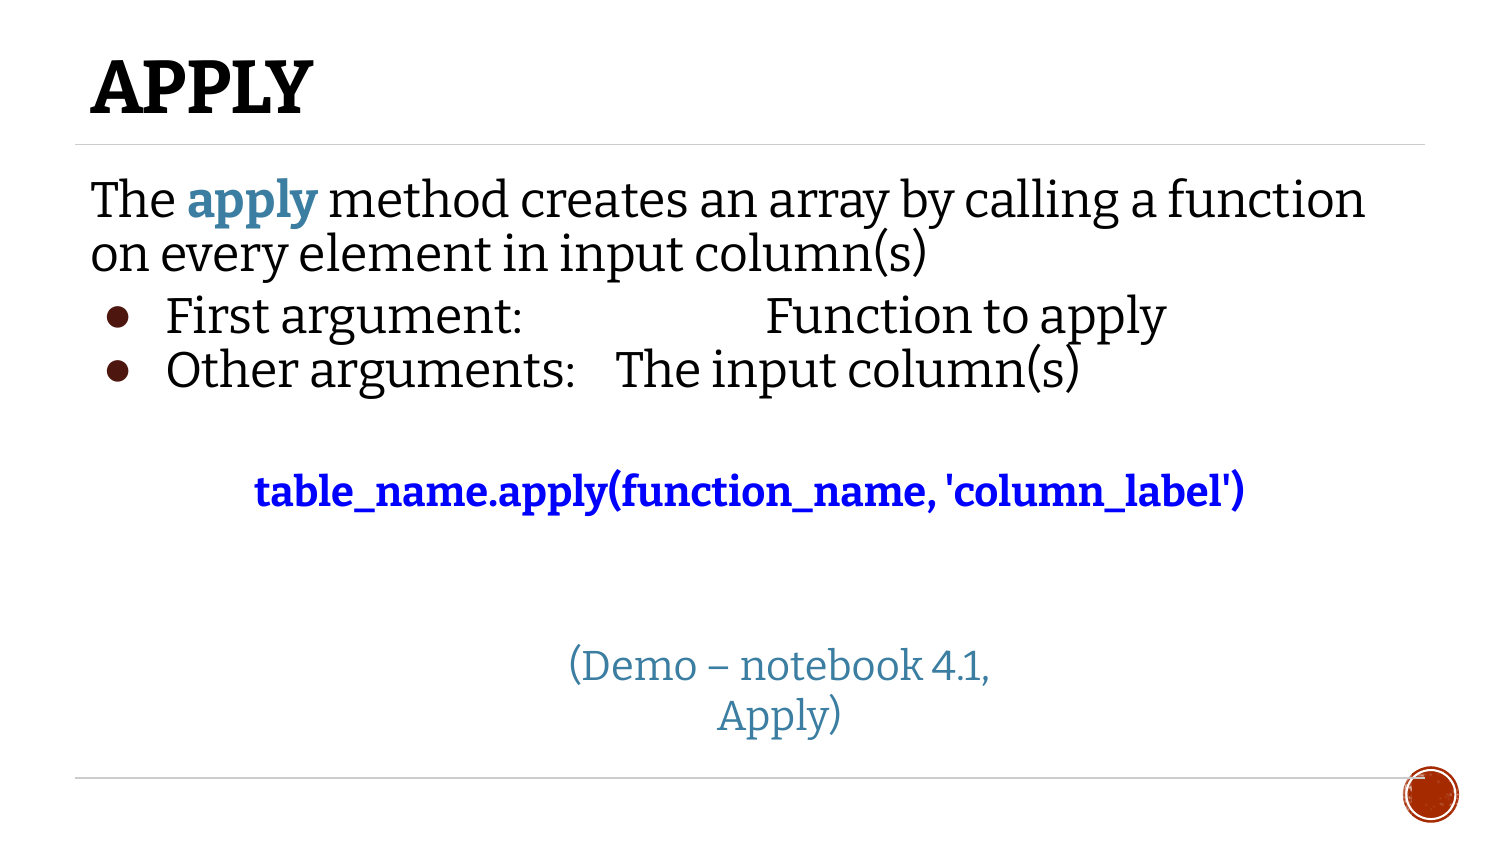

# Apply
The apply method creates an array by calling a function on every element in input column(s)
First argument: 		Function to apply
Other arguments: 	The input column(s)

table_name.apply(function_name, 'column_label')

(Demo – notebook 4.1,
Apply)